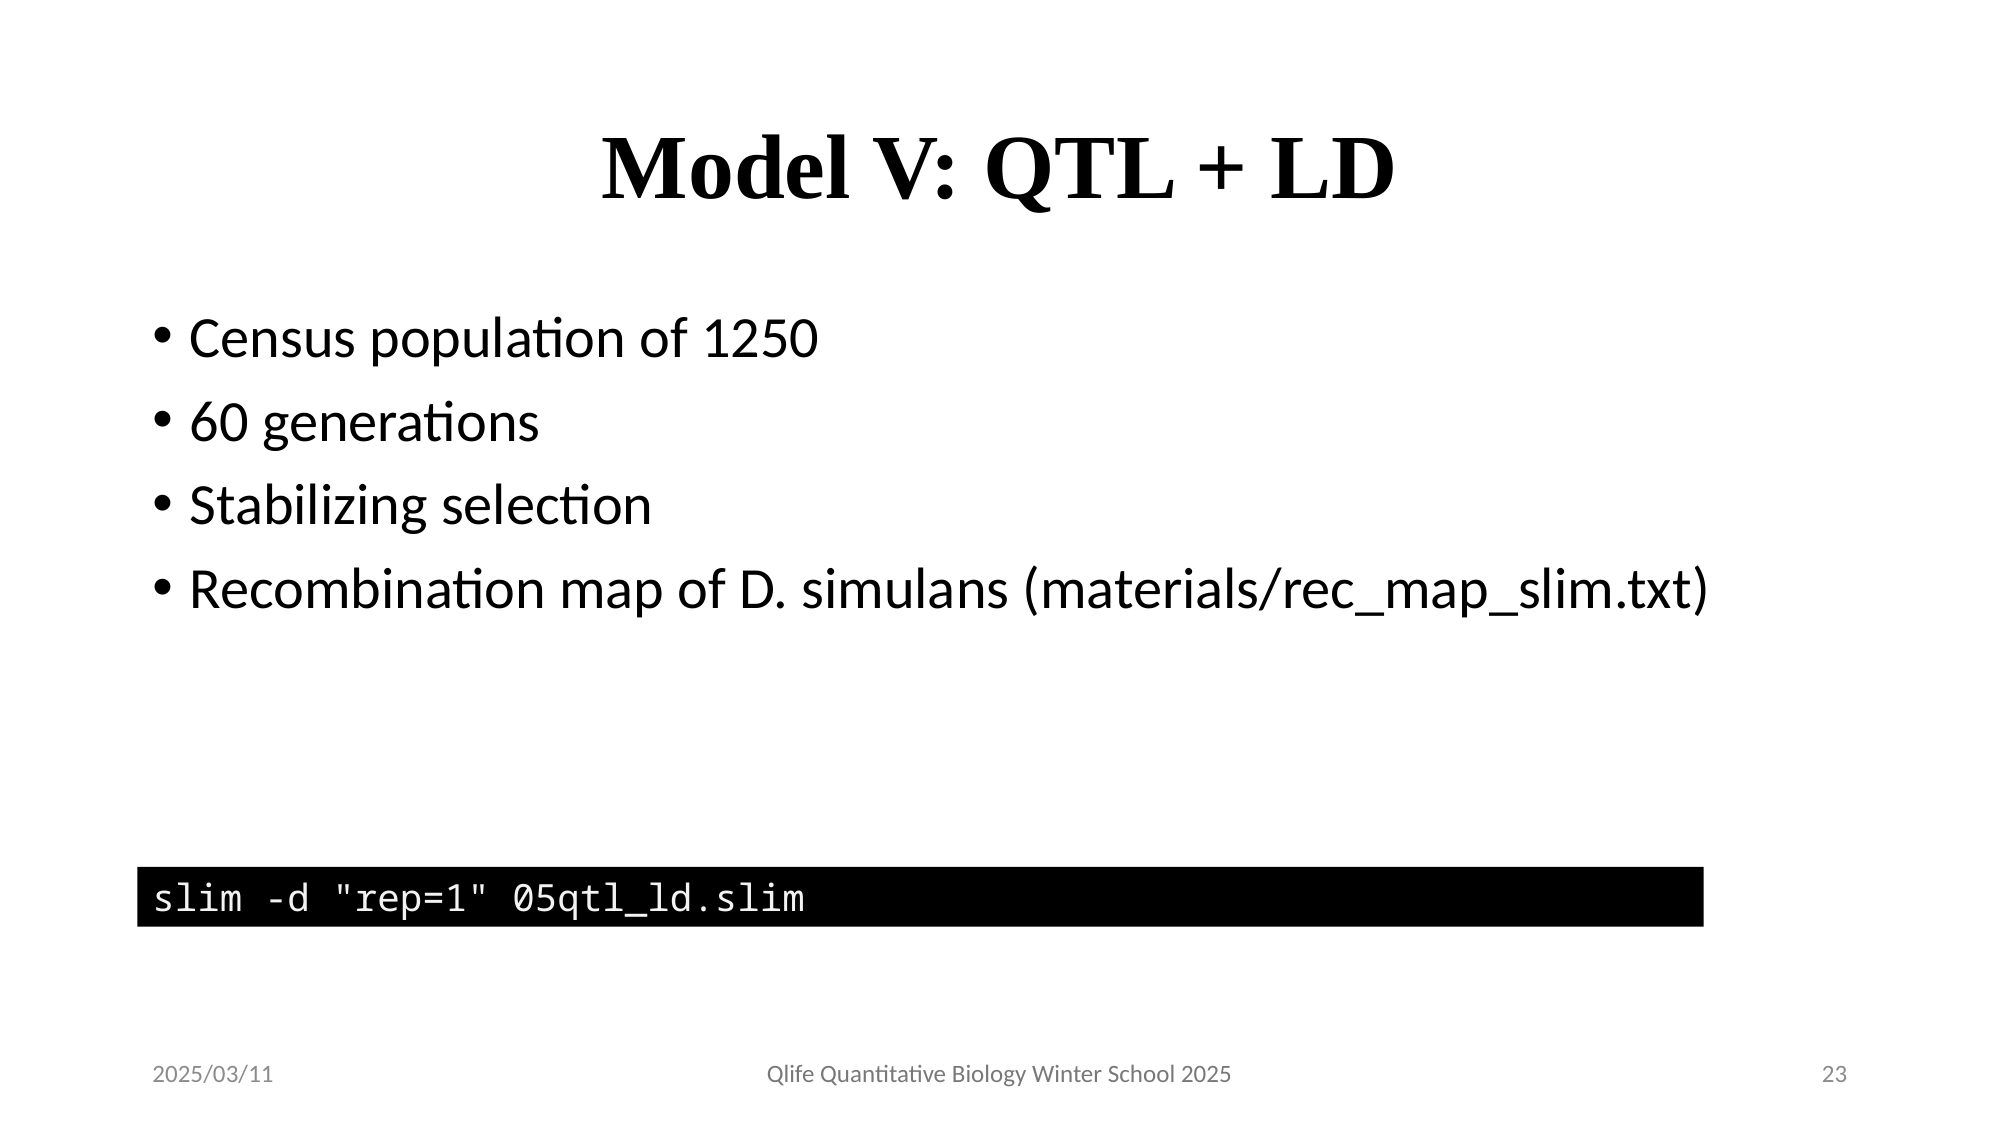

# Model V: QTL + LD
Census population of 1250
60 generations
Stabilizing selection
Recombination map of D. simulans (materials/rec_map_slim.txt)

slim -d "rep=1" 05qtl_ld.slim
2025/03/11
Qlife Quantitative Biology Winter School 2025
23